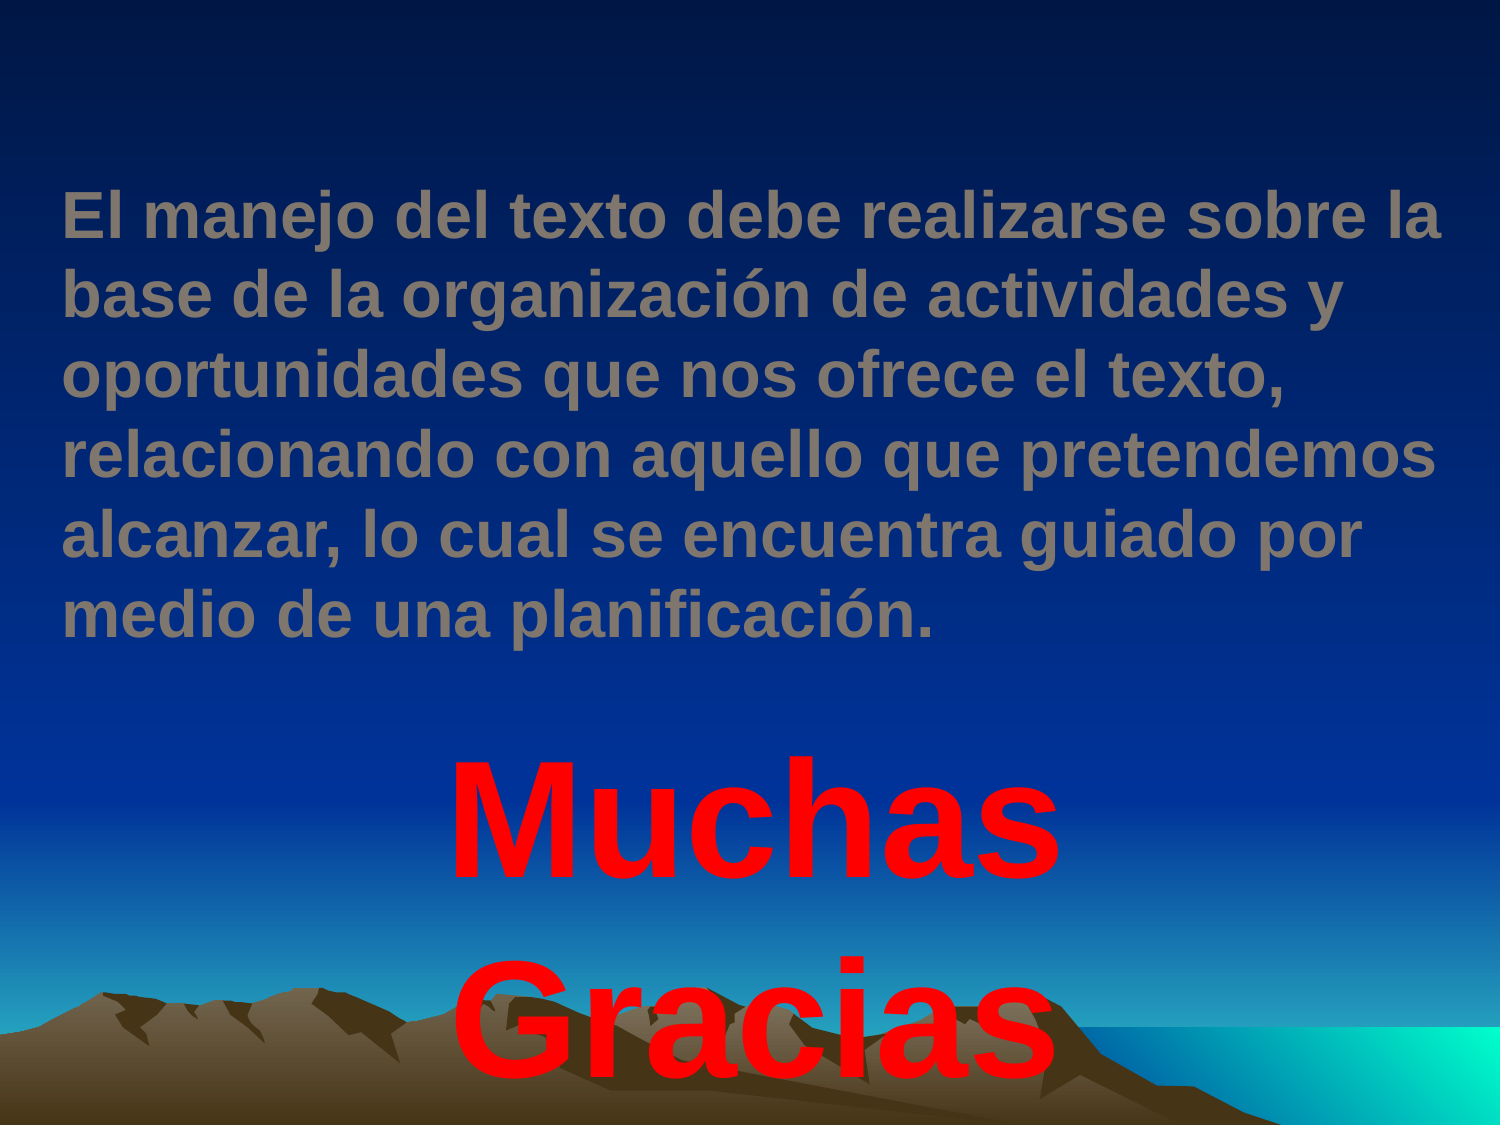

El manejo del texto debe realizarse sobre la base de la organización de actividades y oportunidades que nos ofrece el texto, relacionando con aquello que pretendemos alcanzar, lo cual se encuentra guiado por medio de una planificación.

Muchas Gracias